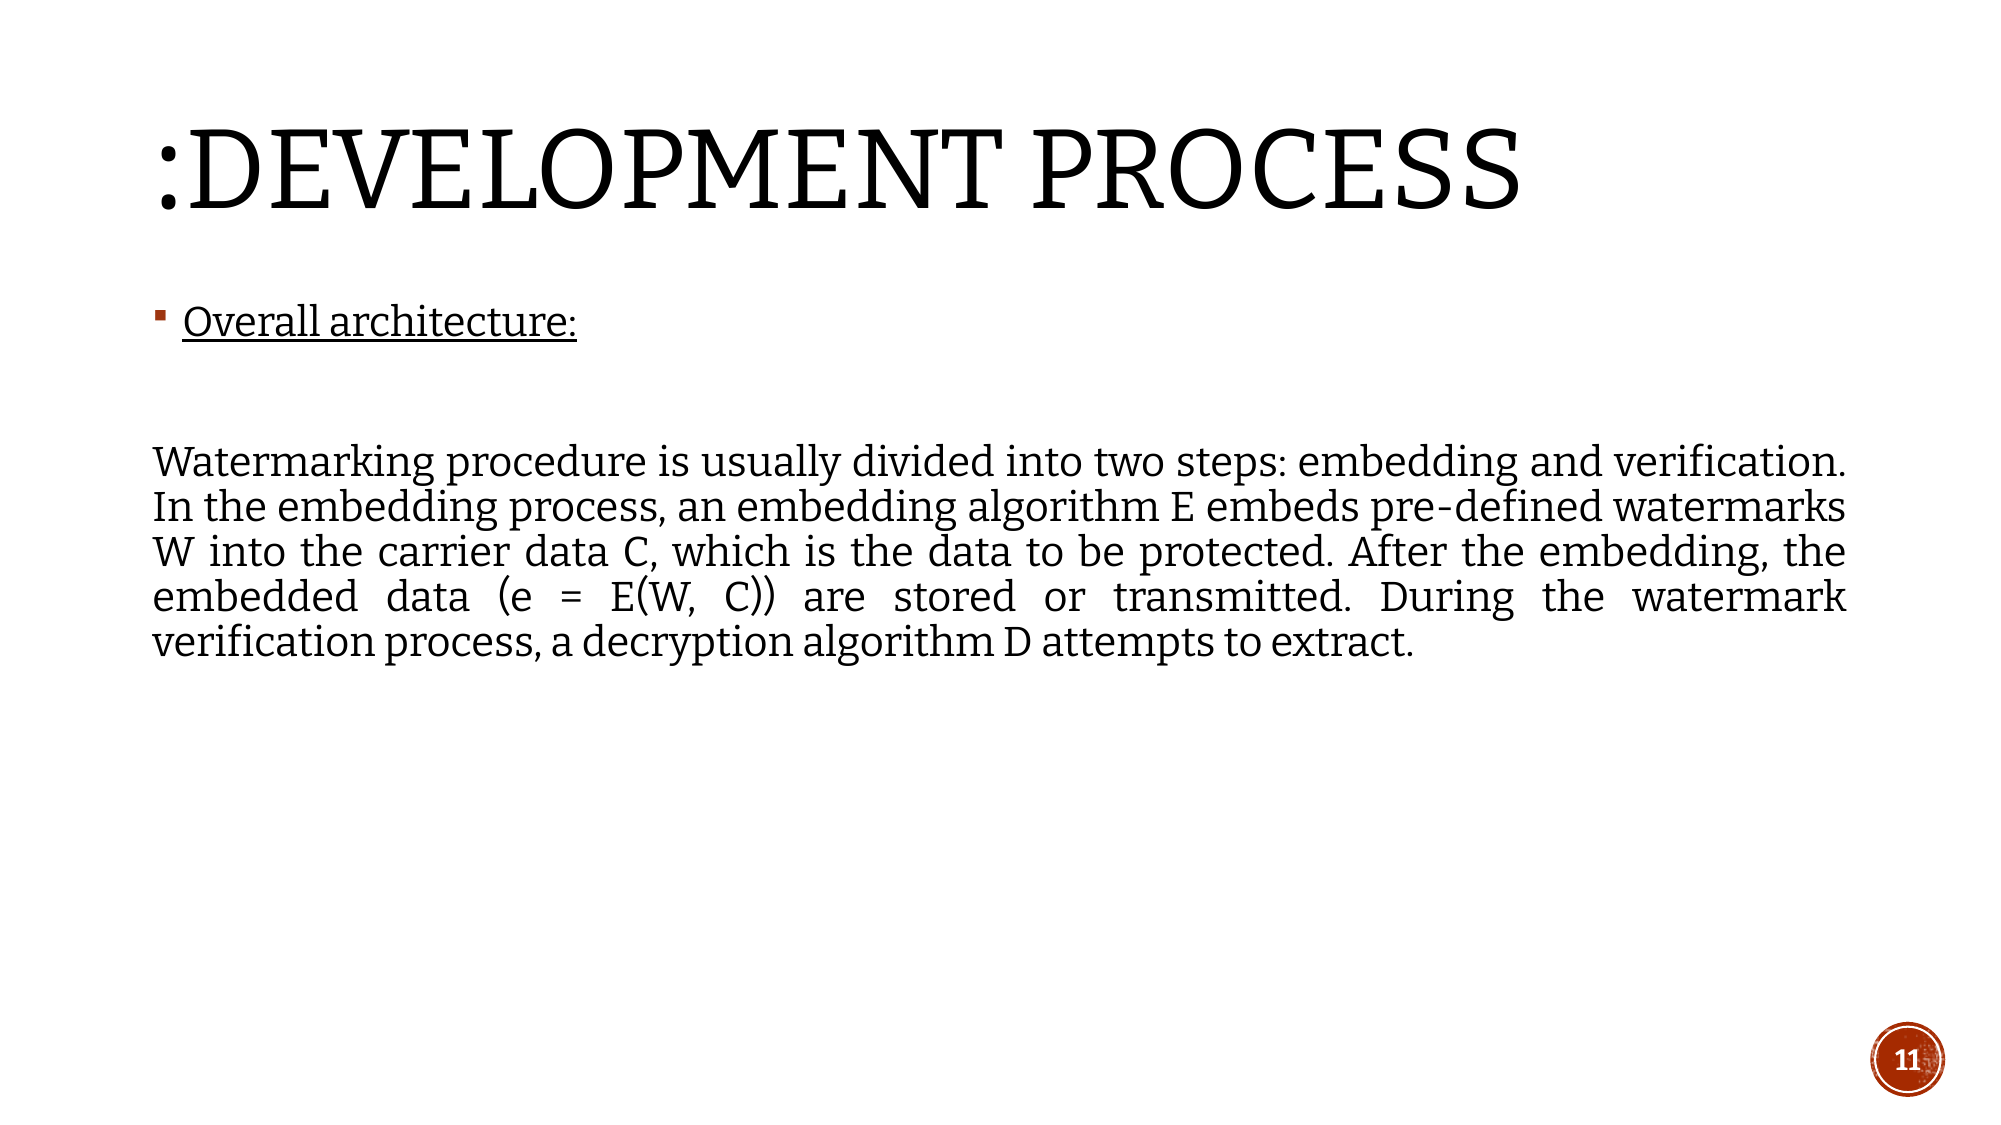

# Development process:
Overall architecture:

Watermarking procedure is usually divided into two steps: embedding and verification. In the embedding process, an embedding algorithm E embeds pre-defined watermarks W into the carrier data C, which is the data to be protected. After the embedding, the embedded data (e = E(W, C)) are stored or transmitted. During the watermark verification process, a decryption algorithm D attempts to extract.
11